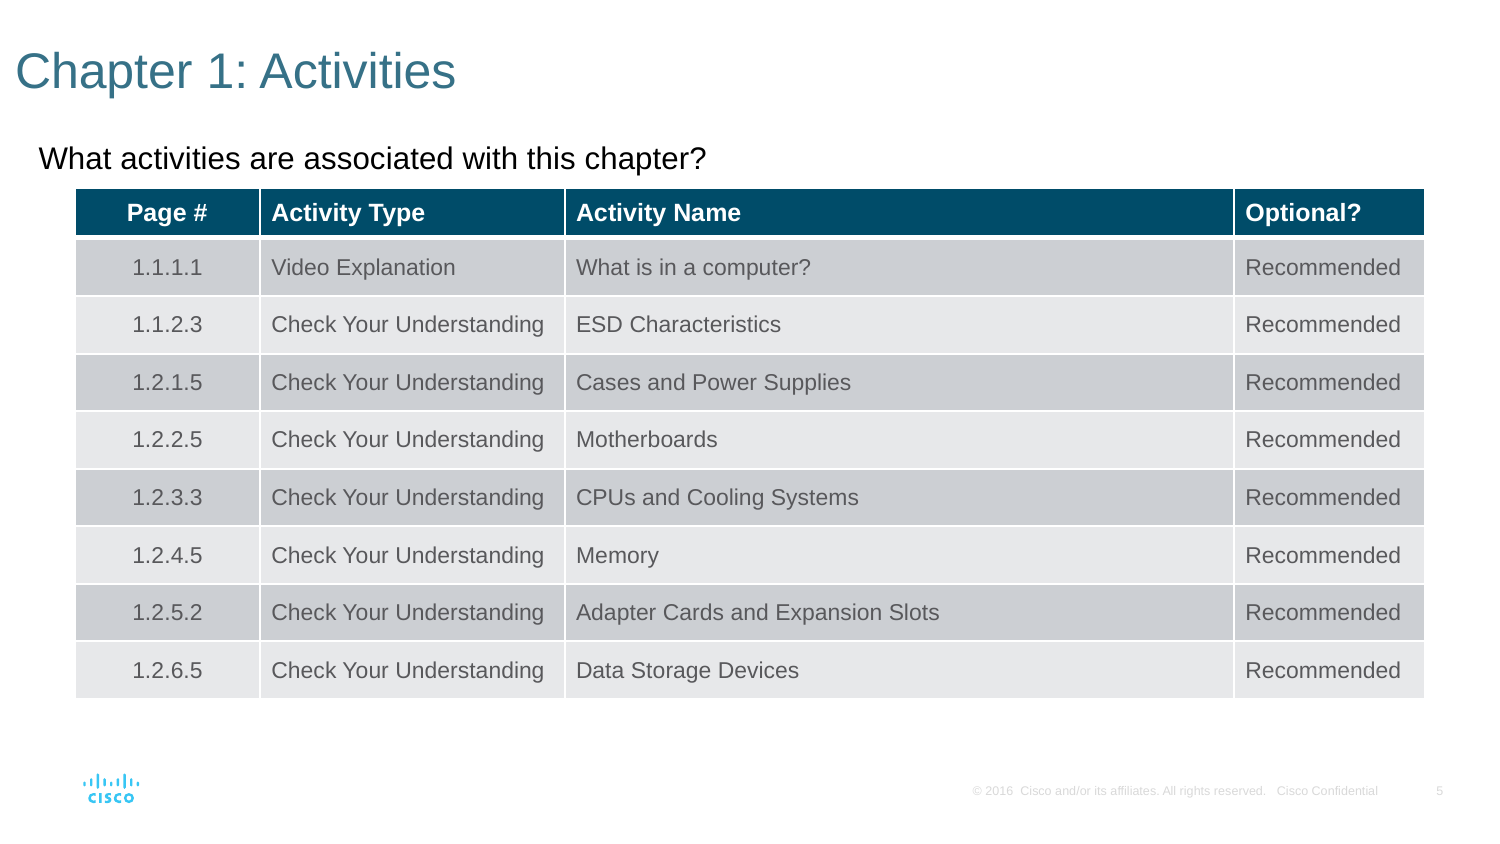

# Chapter 1: Activities
What activities are associated with this chapter?

| Page # | Activity Type | Activity Name | Optional? |
| --- | --- | --- | --- |
| 1.1.1.1 | Video Explanation | What is in a computer? | Recommended |
| 1.1.2.3 | Check Your Understanding | ESD Characteristics | Recommended |
| 1.2.1.5 | Check Your Understanding | Cases and Power Supplies | Recommended |
| 1.2.2.5 | Check Your Understanding | Motherboards | Recommended |
| 1.2.3.3 | Check Your Understanding | CPUs and Cooling Systems | Recommended |
| 1.2.4.5 | Check Your Understanding | Memory | Recommended |
| 1.2.5.2 | Check Your Understanding | Adapter Cards and Expansion Slots | Recommended |
| 1.2.6.5 | Check Your Understanding | Data Storage Devices | Recommended |